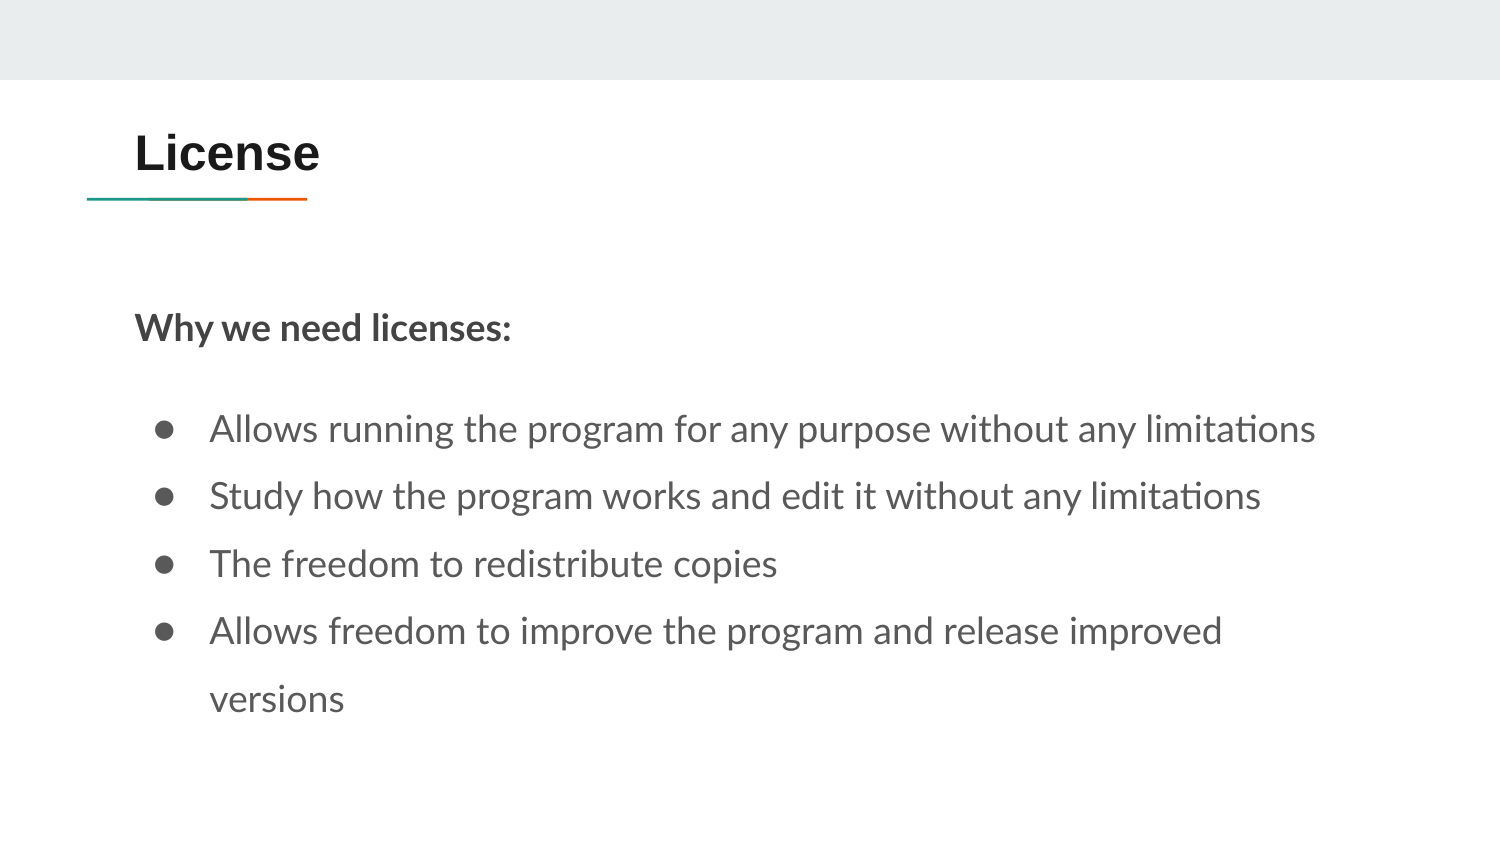

# License
Why we need licenses:
Allows running the program for any purpose without any limitations
Study how the program works and edit it without any limitations
The freedom to redistribute copies
Allows freedom to improve the program and release improved versions